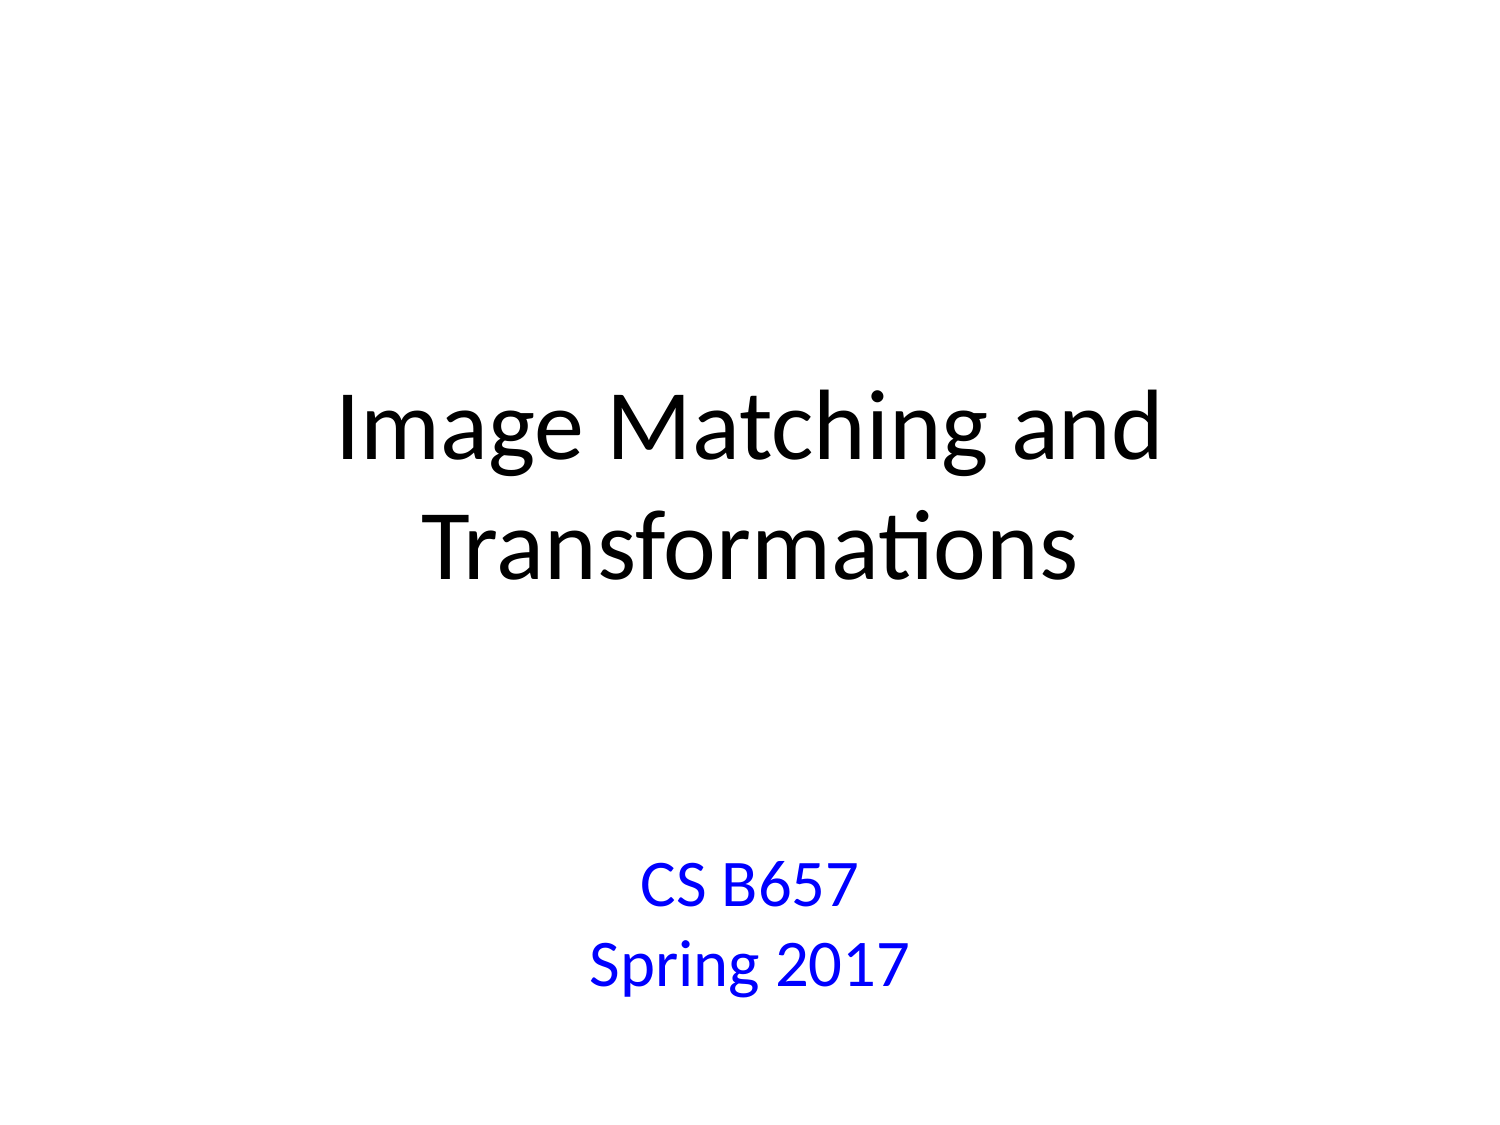

# Image Matching and Transformations CS B657 Spring 2017